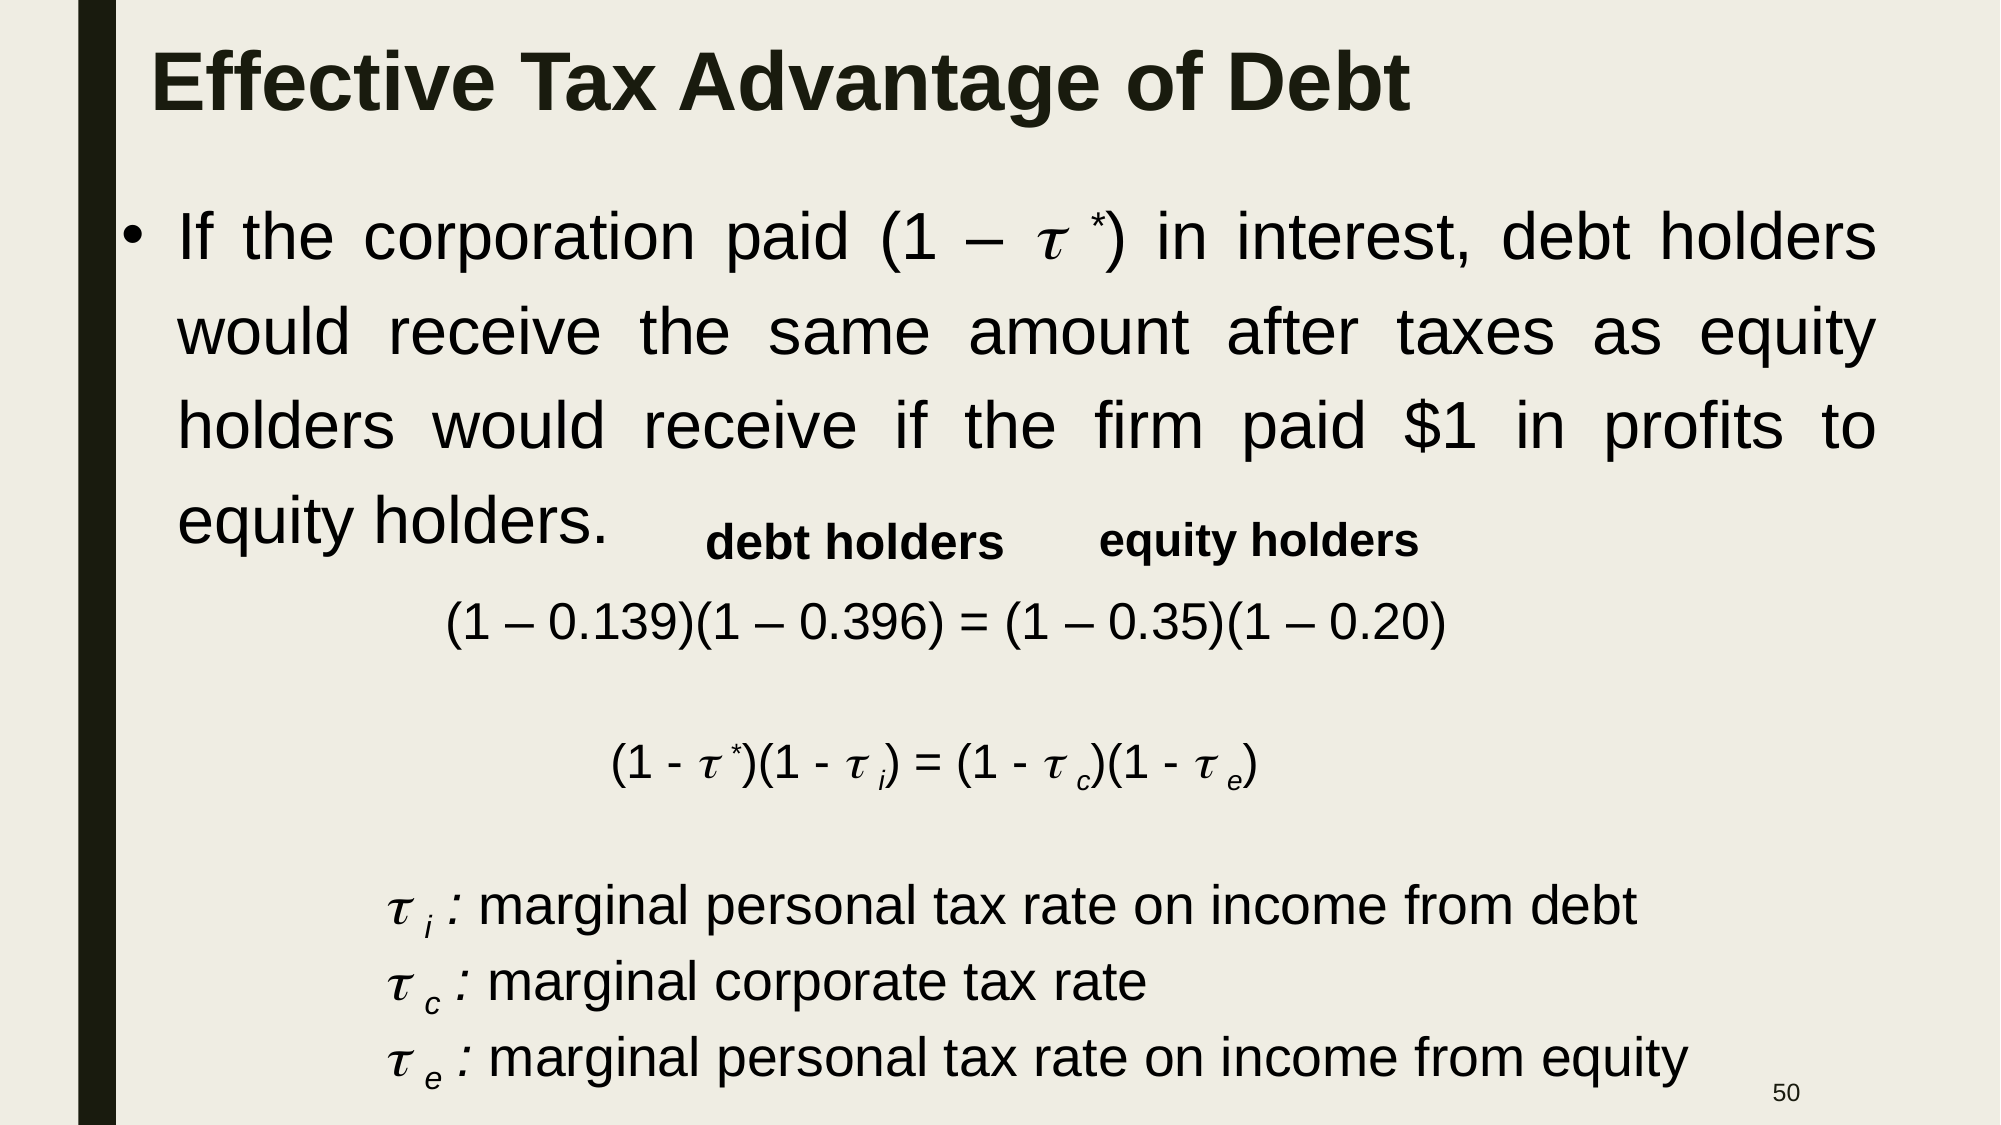

# Effective Tax Advantage of Debt
If the corporation paid (1 – τ *) in interest, debt holders would receive the same amount after taxes as equity holders would receive if the firm paid $1 in profits to equity holders.
debt holders
equity holders
(1 – 0.139)(1 – 0.396) = (1 – 0.35)(1 – 0.20)
(1 - τ *)(1 - τ i) = (1 - τ c)(1 - τ e)
τ i : marginal personal tax rate on income from debt
τ c : marginal corporate tax rate
τ e : marginal personal tax rate on income from equity
50